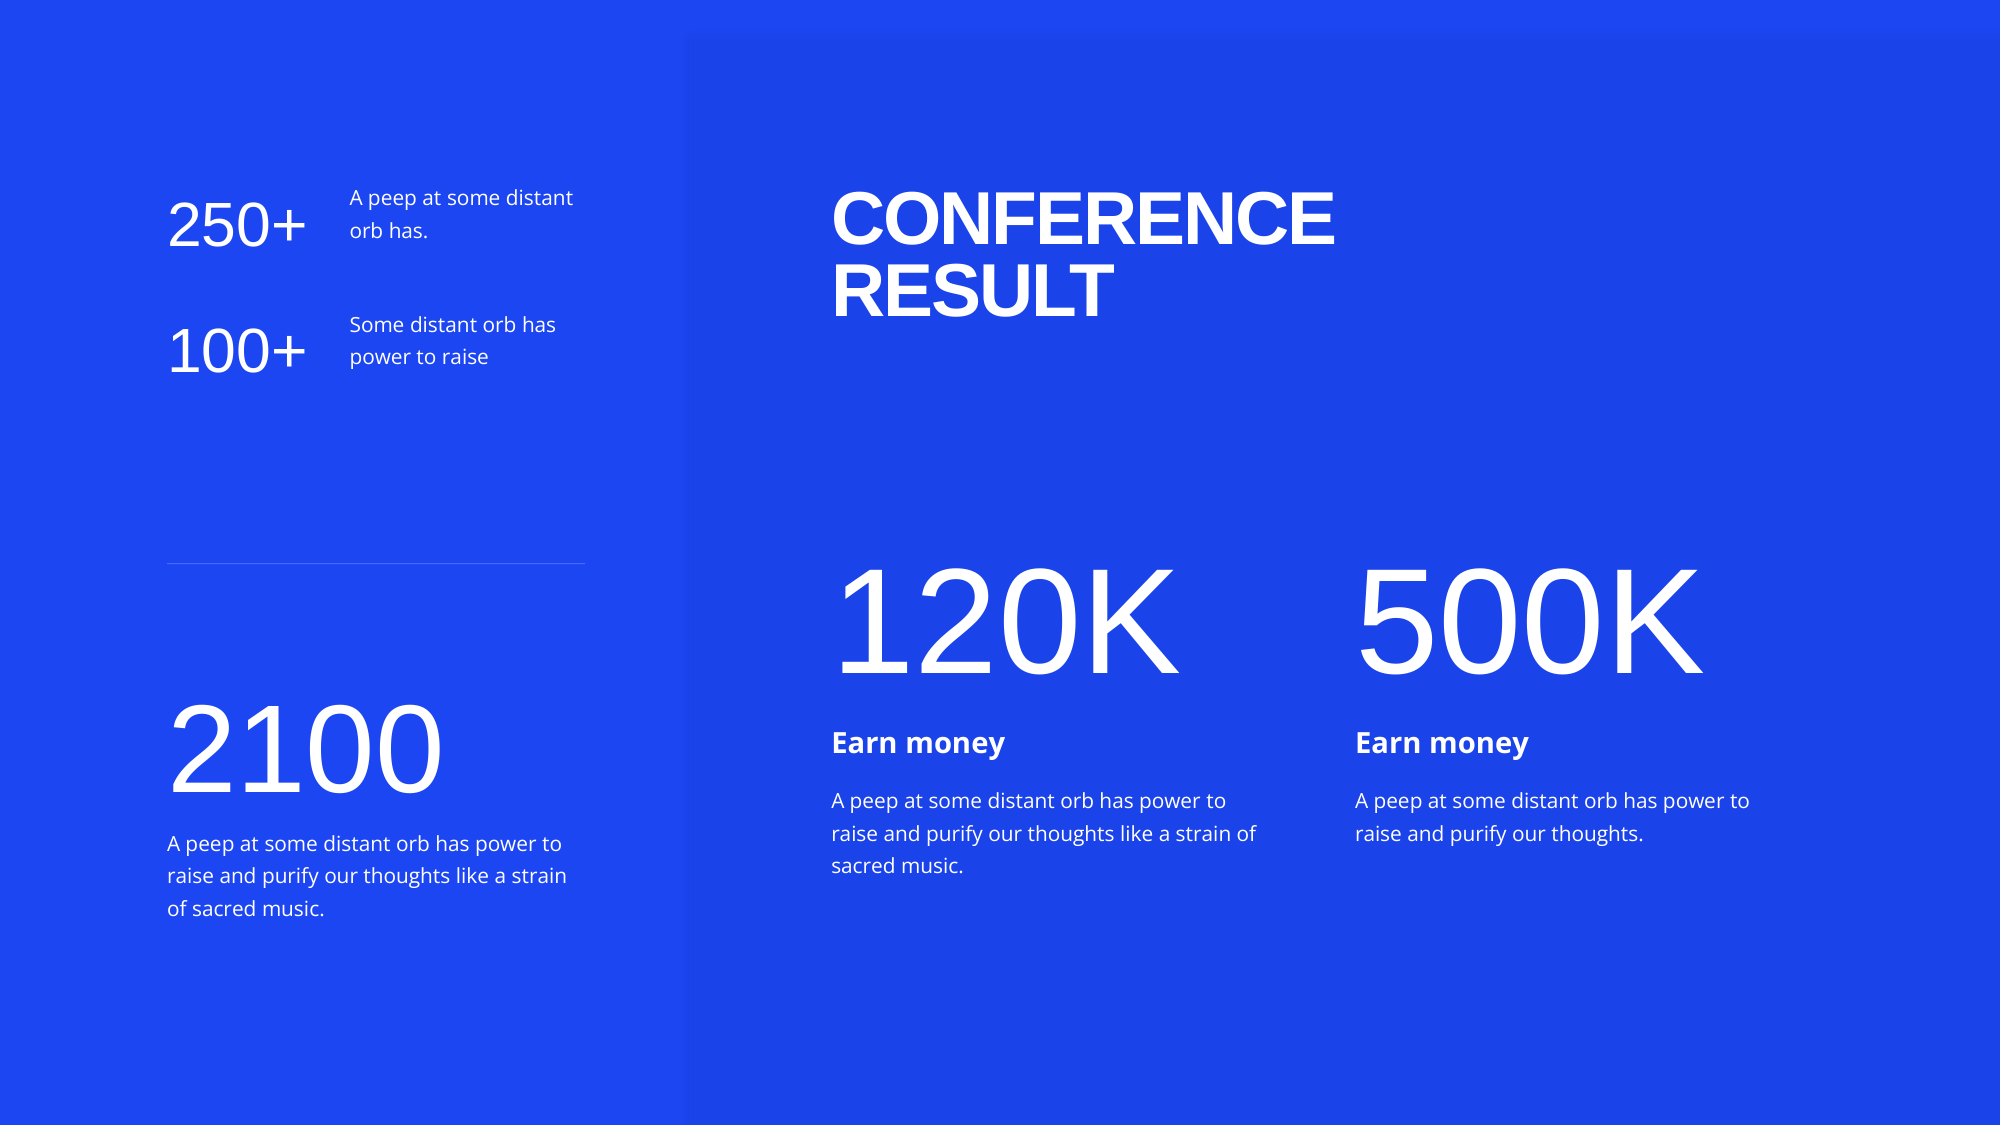

250+
A peep at some distant orb has.
# CONFERENCE RESULT
100+
Some distant orb has power to raise
120K
Earn money
A peep at some distant orb has power to raise and purify our thoughts like a strain of sacred music.
500K
Earn money
A peep at some distant orb has power to raise and purify our thoughts.
2100
A peep at some distant orb has power to raise and purify our thoughts like a strain of sacred music.